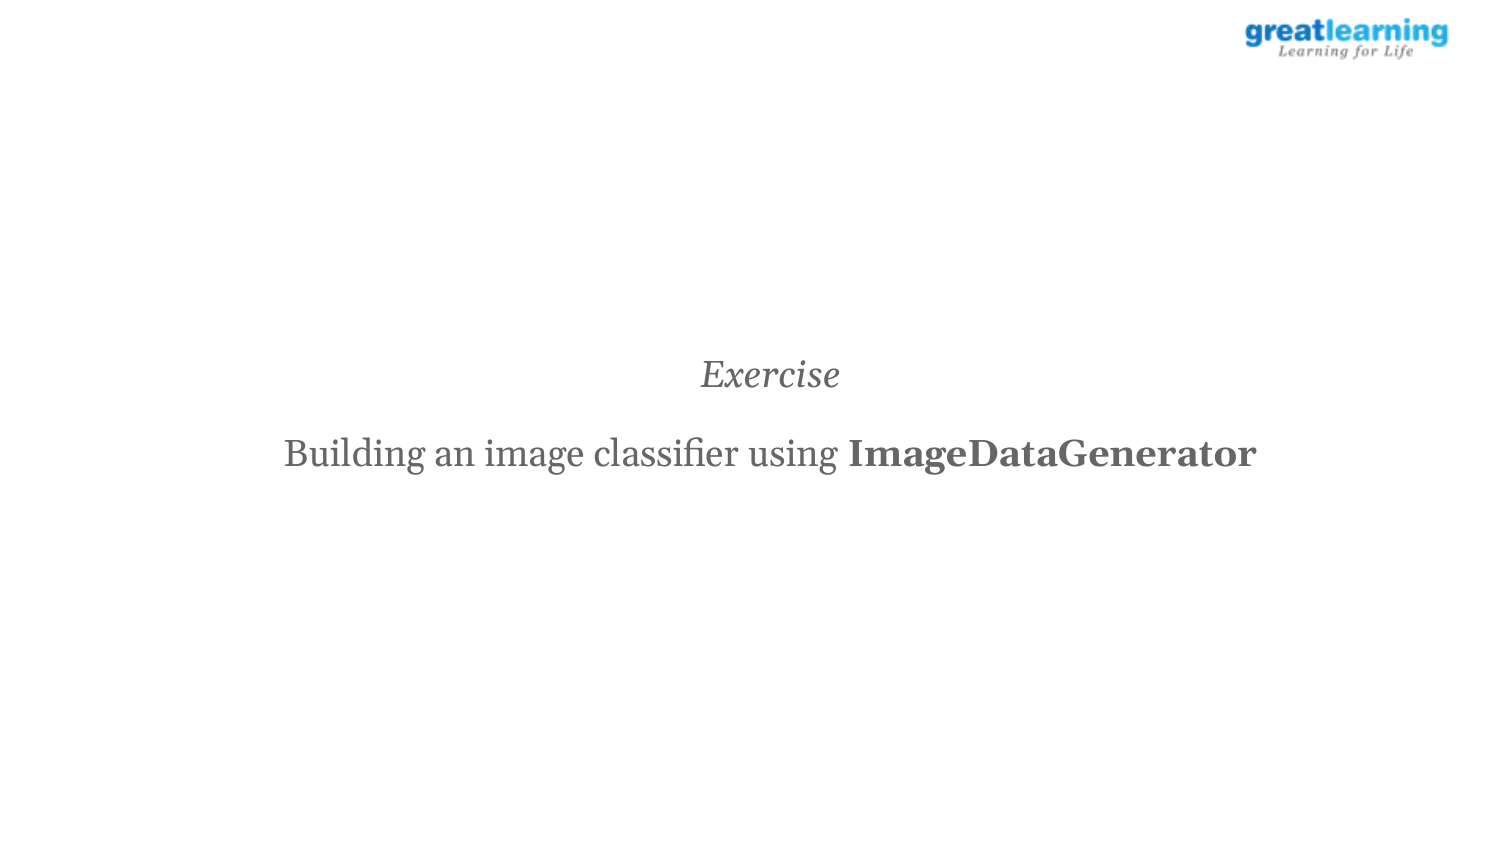

Exercise
Building an image classifier using ImageDataGenerator